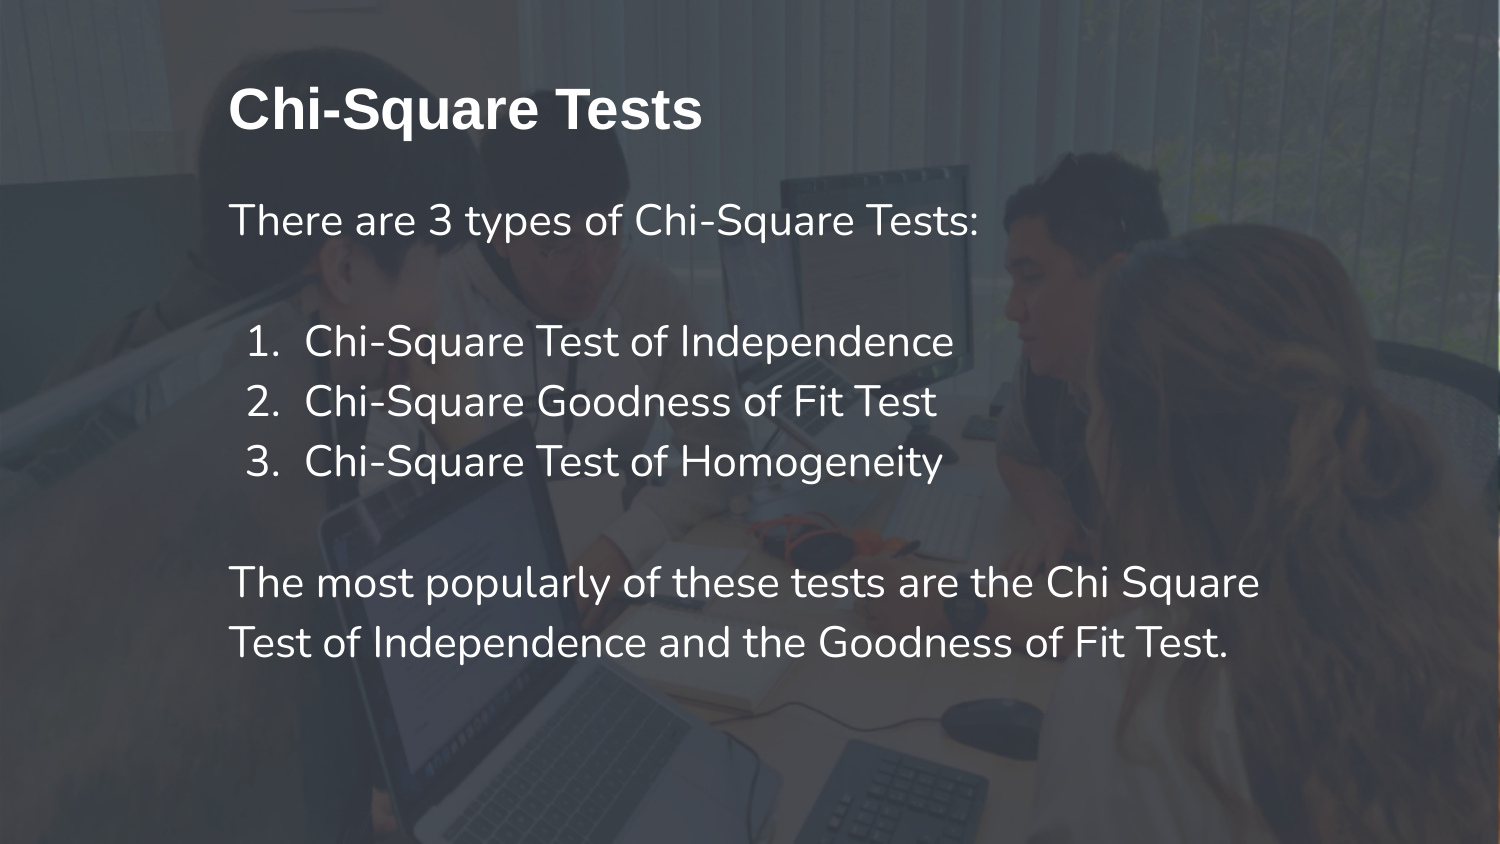

# Chi-Square Tests
There are 3 types of Chi-Square Tests:

Chi-Square Test of Independence
Chi-Square Goodness of Fit Test
Chi-Square Test of Homogeneity

The most popularly of these tests are the Chi Square Test of Independence and the Goodness of Fit Test.